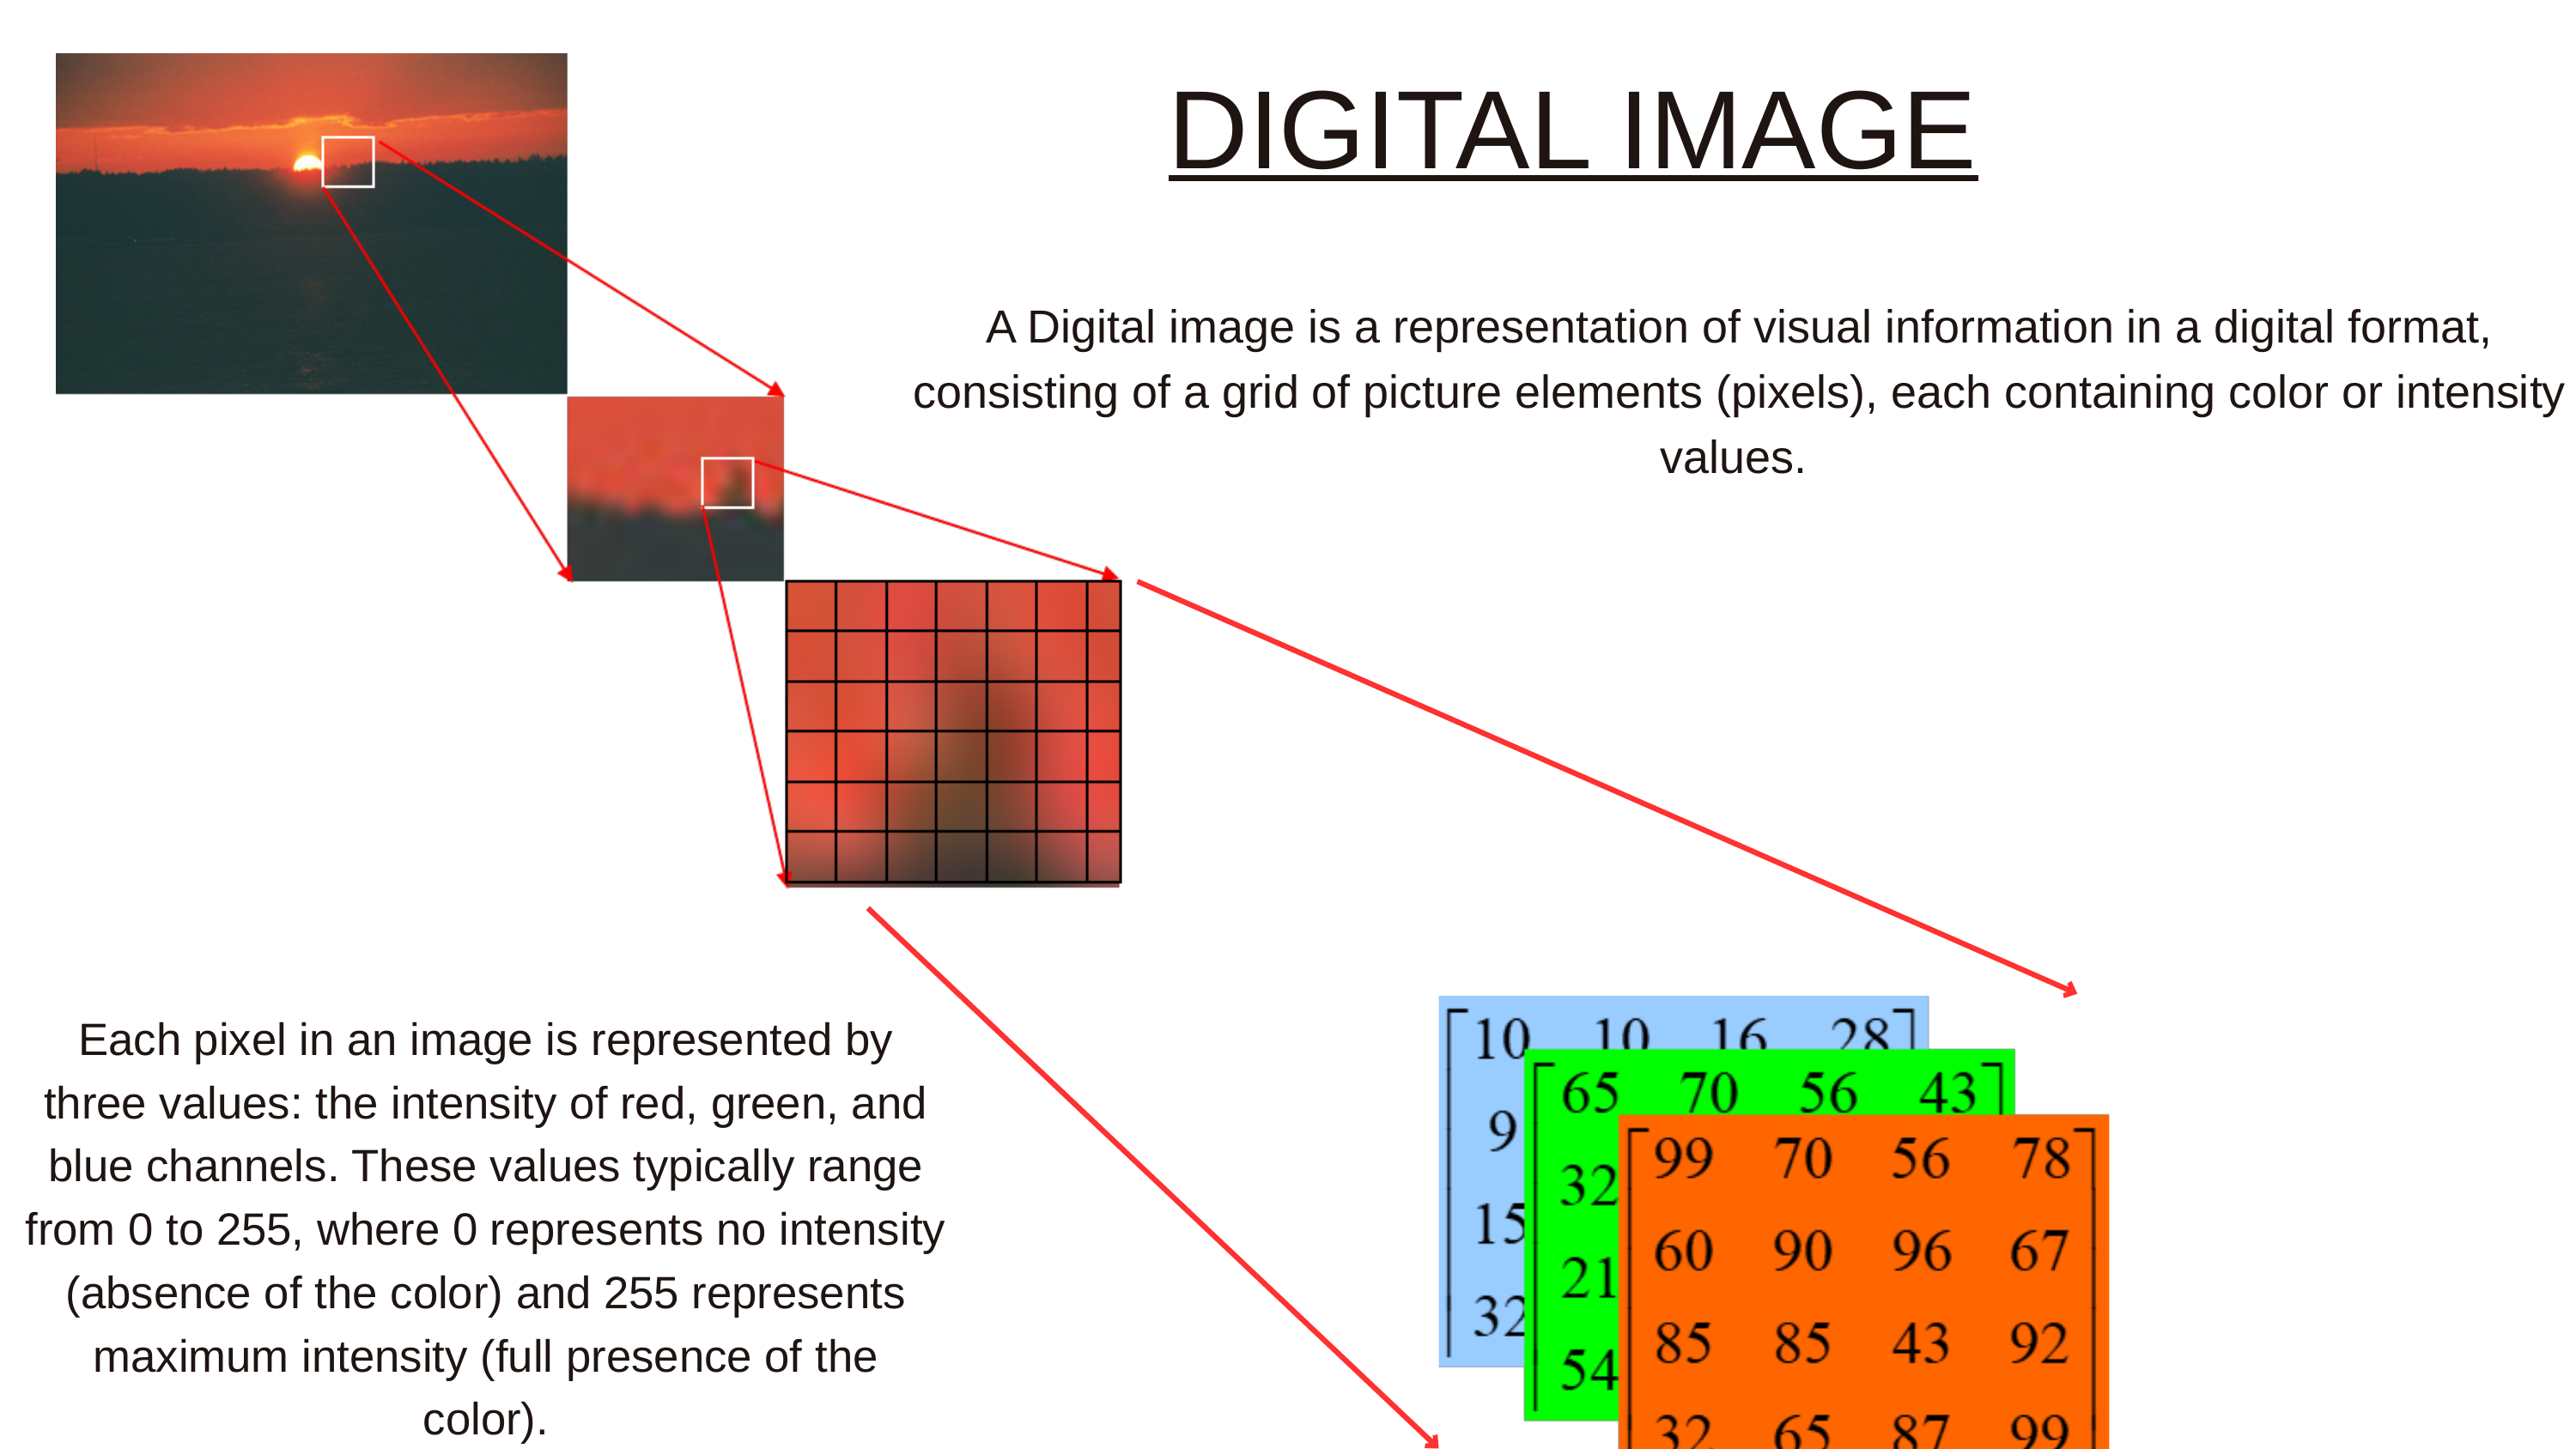

DIGITAL IMAGE

A Digital image is a representation of visual information in a digital format, consisting of a grid of picture elements (pixels), each containing color or intensity values.

Each pixel in an image is represented by three values: the intensity of red, green, and blue channels. These values typically range from 0 to 255, where 0 represents no intensity (absence of the color) and 255 represents maximum intensity (full presence of the color).